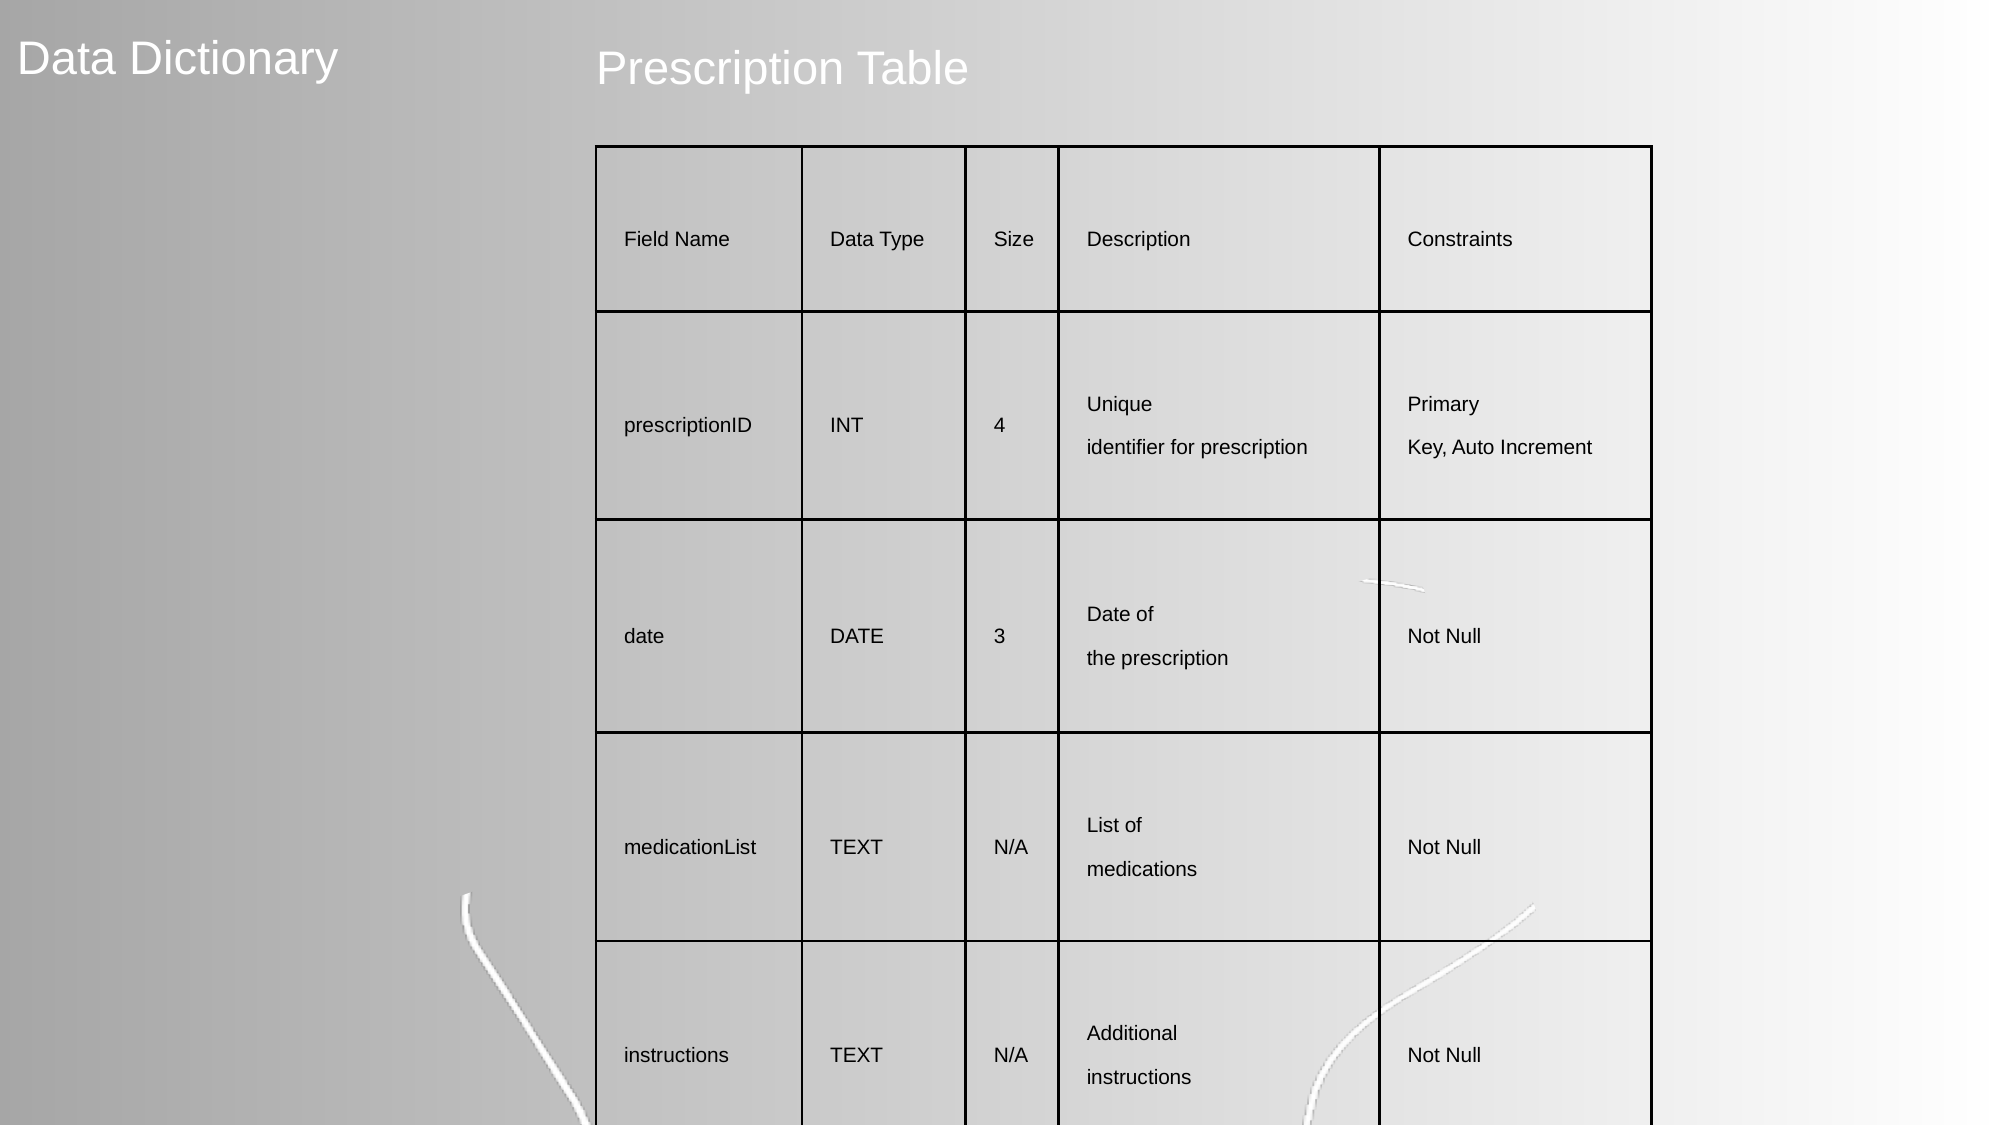

Data Dictionary
Prescription Table
| Field Name | Data Type | Size | Description | Constraints |
| --- | --- | --- | --- | --- |
| prescriptionID | INT | 4 | Unique identifier for prescription | Primary Key, Auto Increment |
| date | DATE | 3 | Date of the prescription | Not Null |
| medicationList | TEXT | N/A | List of medications | Not Null |
| instructions | TEXT | N/A | Additional instructions | Not Null |